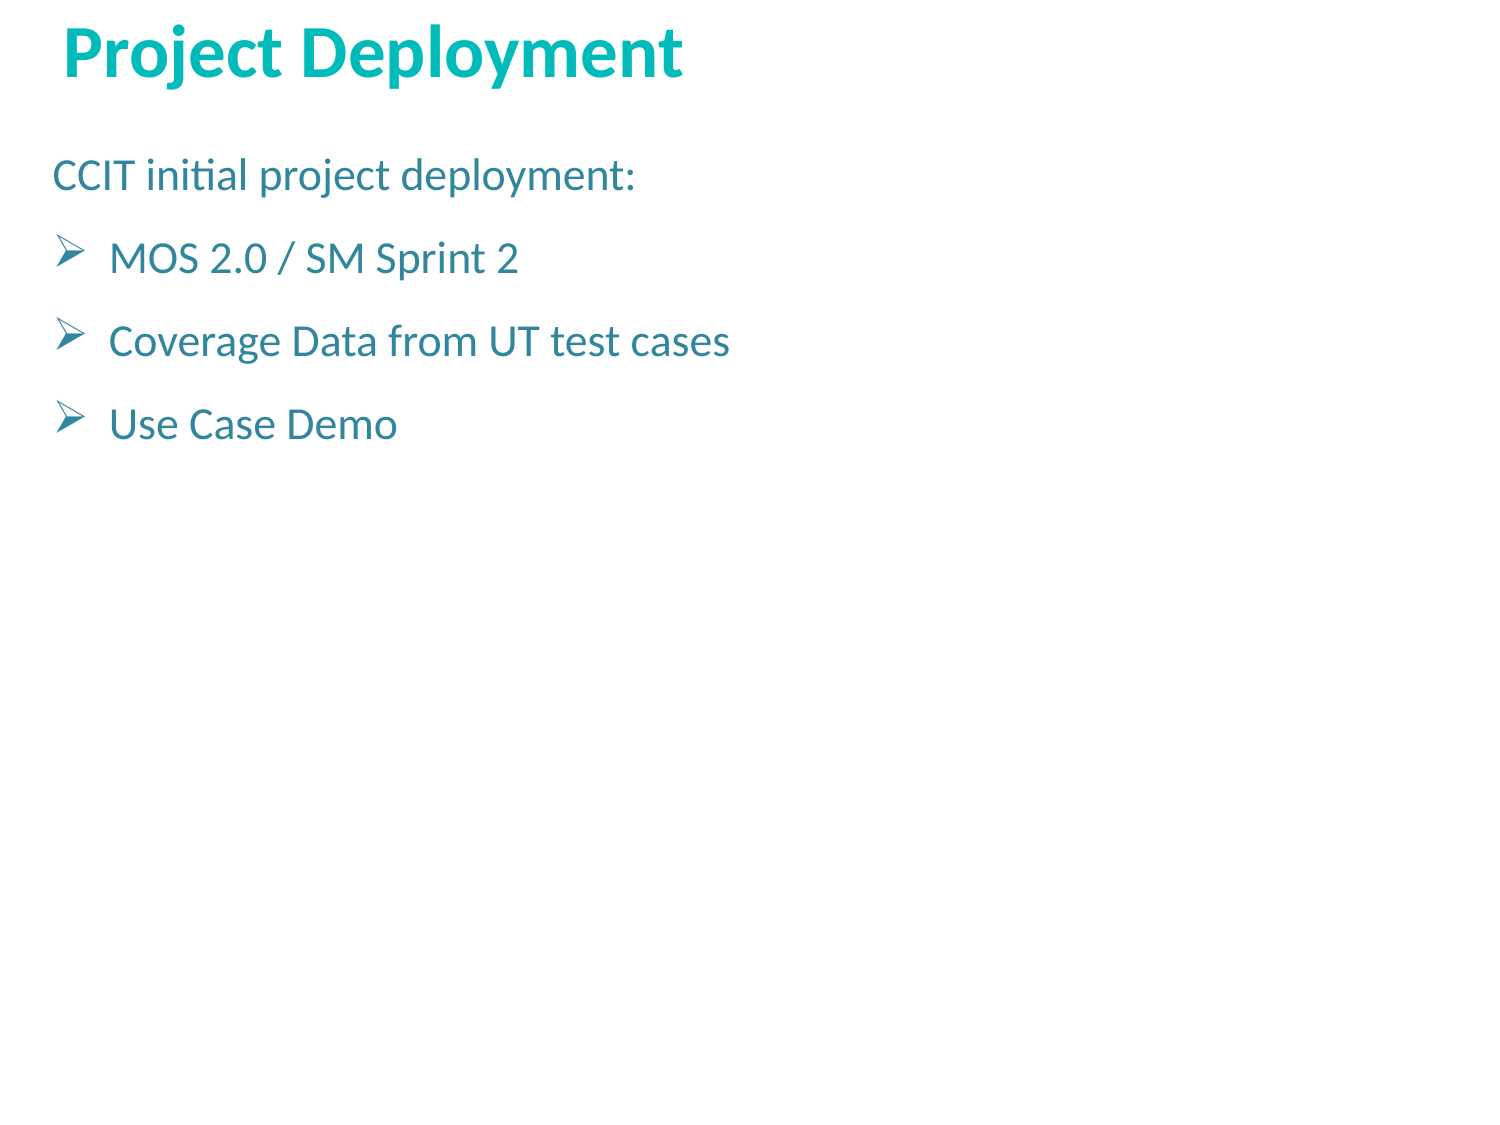

# Project Deployment
CCIT initial project deployment:
MOS 2.0 / SM Sprint 2
Coverage Data from UT test cases
Use Case Demo